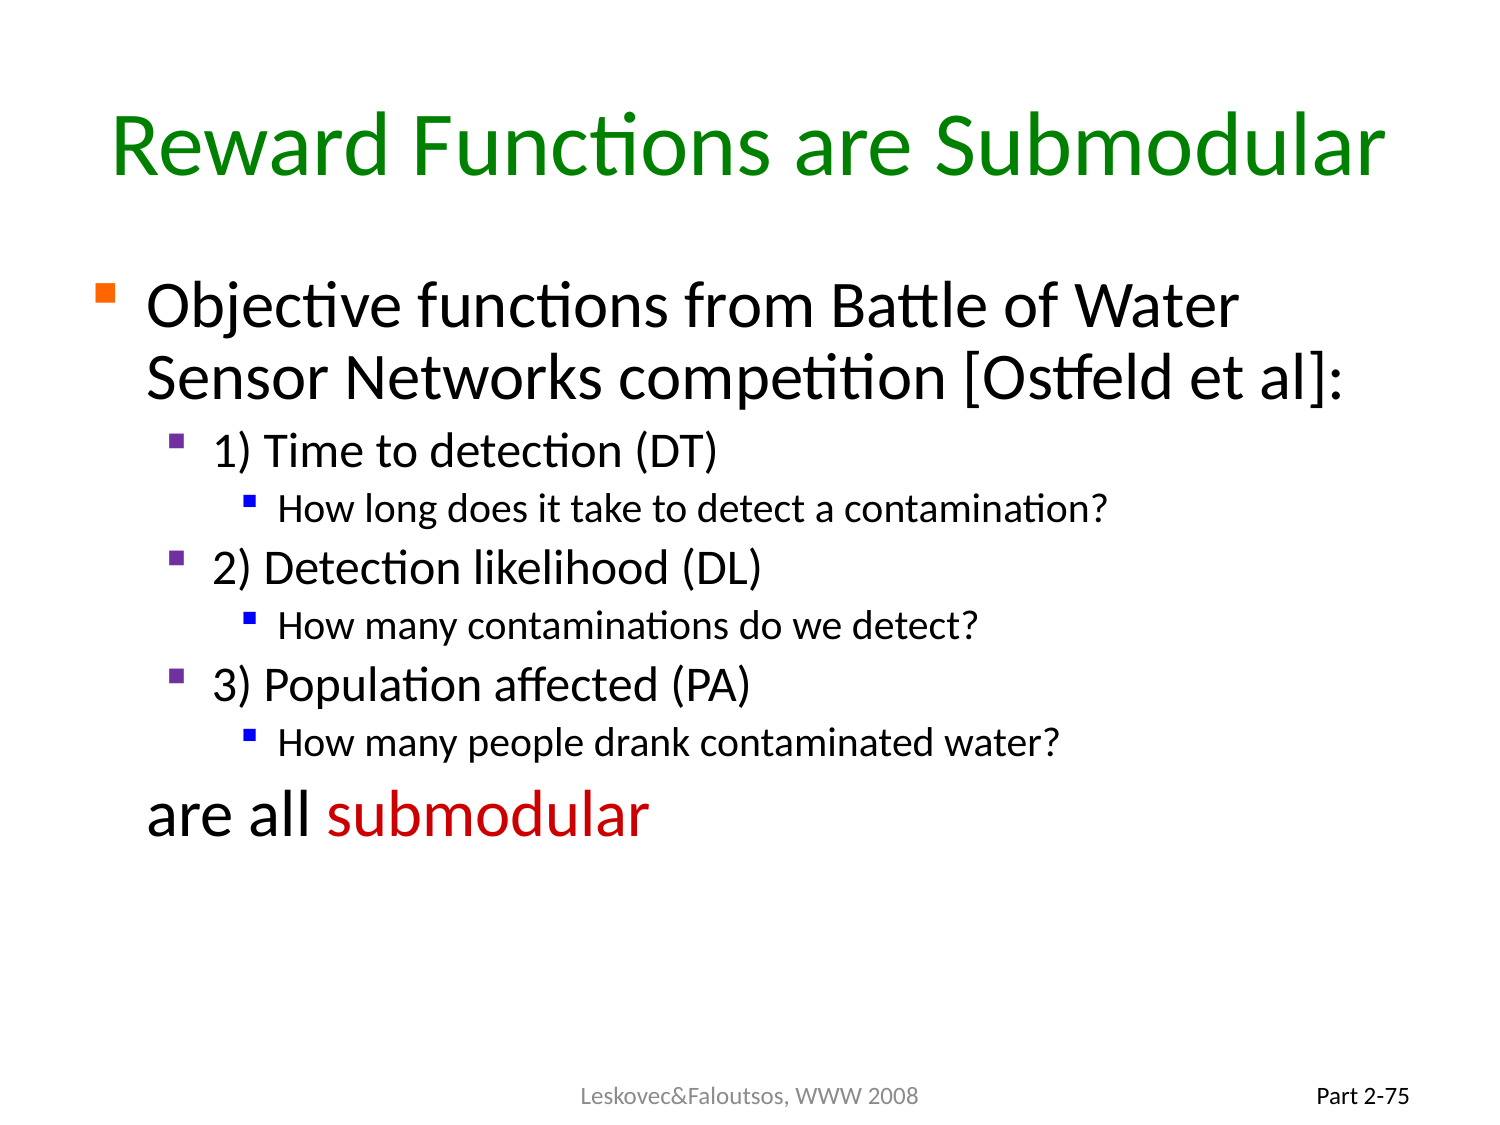

# Reward Functions are Submodular
Objective functions from Battle of Water Sensor Networks competition [Ostfeld et al]:
1) Time to detection (DT)
How long does it take to detect a contamination?
2) Detection likelihood (DL)
How many contaminations do we detect?
3) Population affected (PA)
How many people drank contaminated water?
	are all submodular

Leskovec&Faloutsos, WWW 2008
Part 2-75